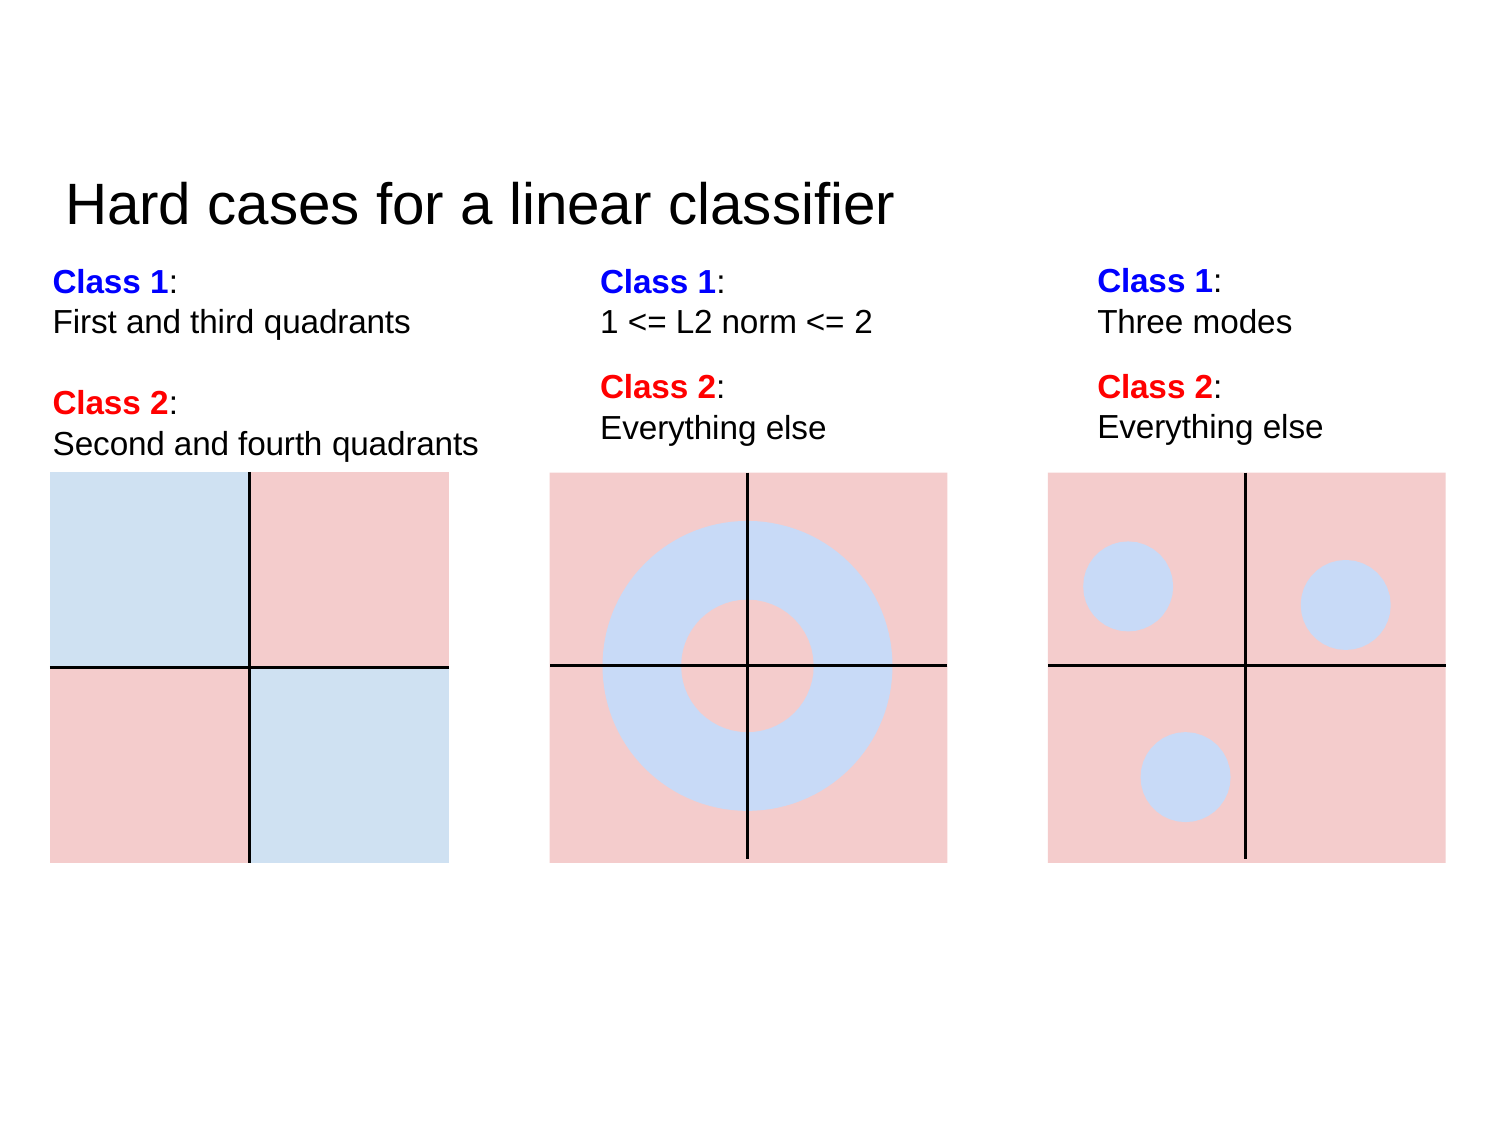

26

# Hard cases for a linear classifier
Class 1:
First and third quadrants
Class 1:
1 <= L2 norm <= 2
Class 2:  Everything else
Class 1:  Three modes
Class 2:  Everything else
Class 2:
Second and fourth quadrants
|  |  |
| --- | --- |
|  |  |

Lecture 2 -